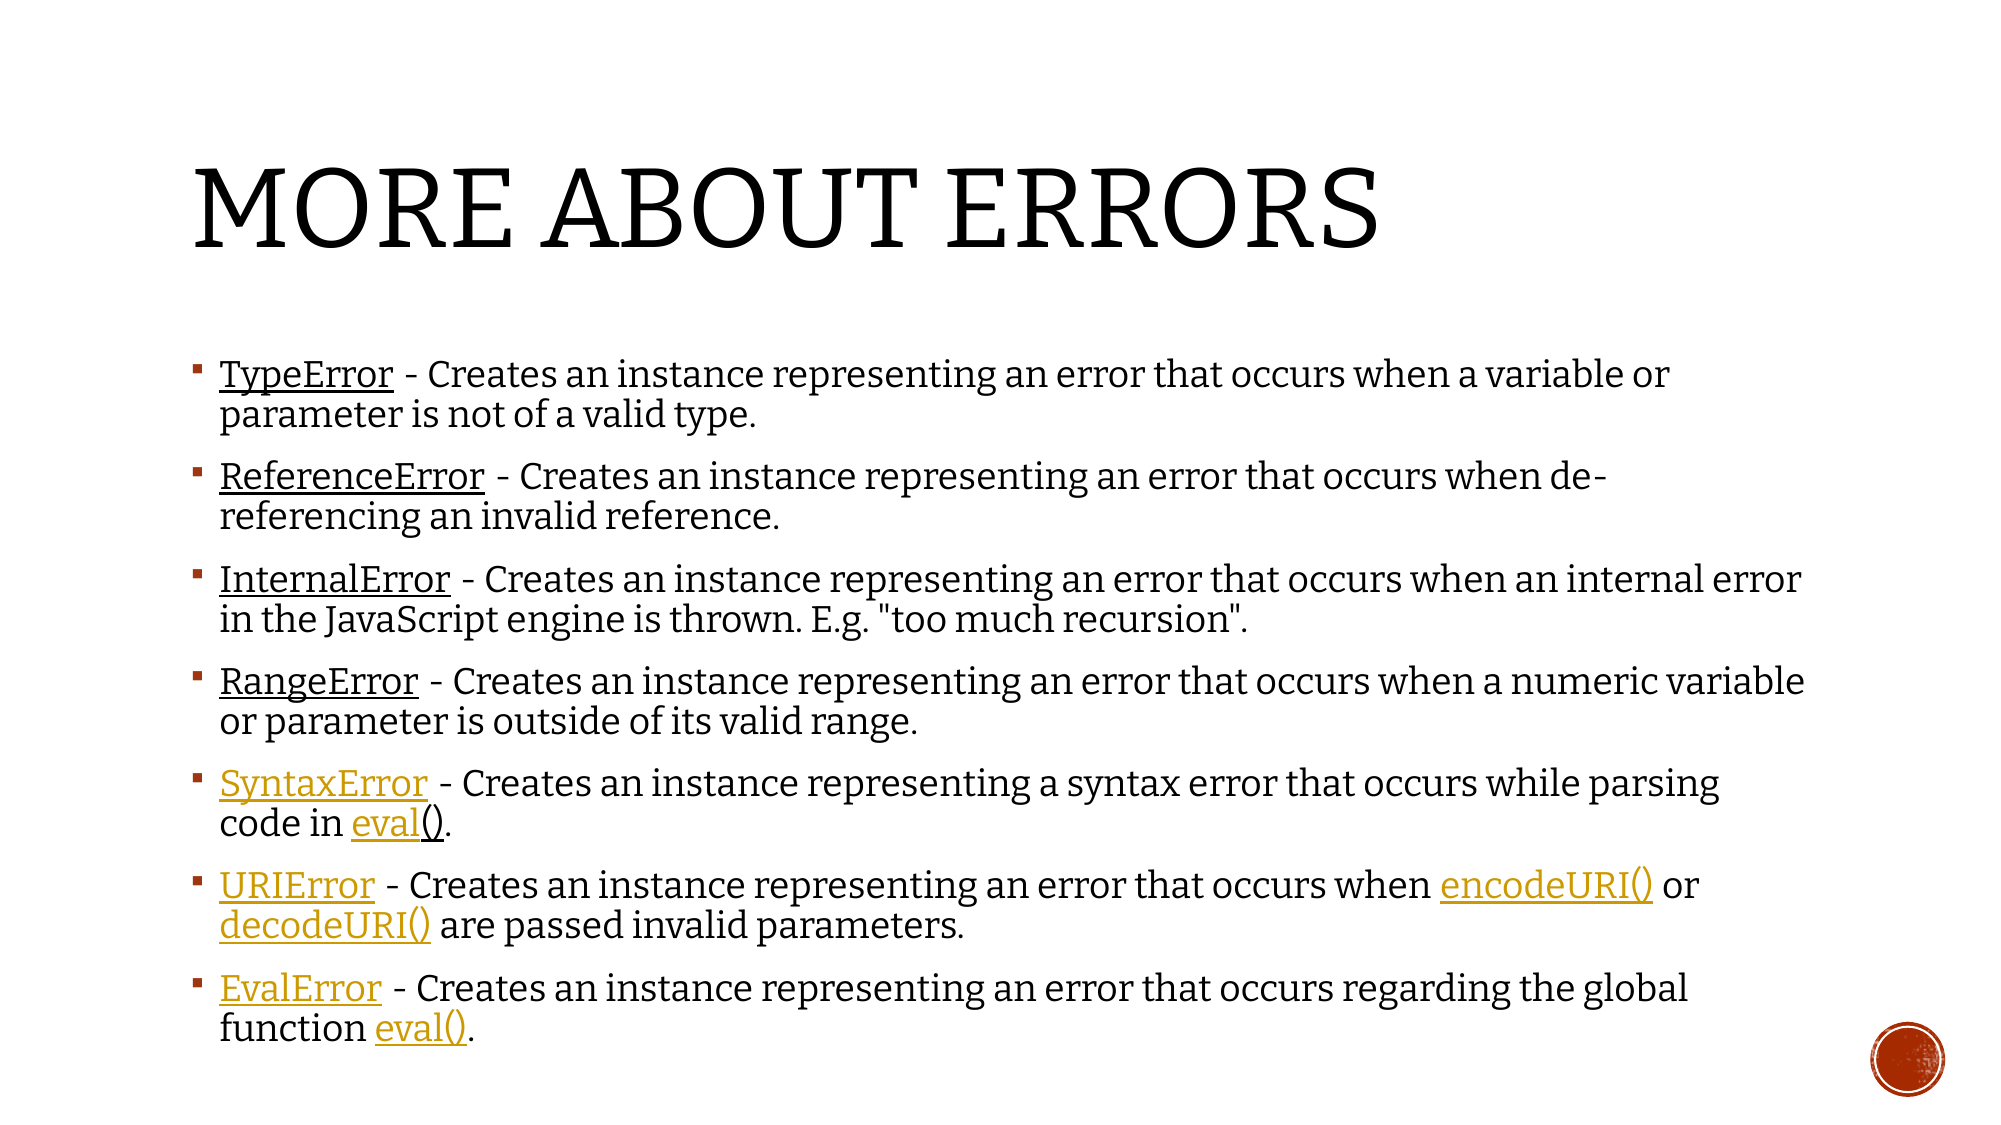

# More about errors
TypeError - Creates an instance representing an error that occurs when a variable or parameter is not of a valid type.
ReferenceError - Creates an instance representing an error that occurs when de-referencing an invalid reference.
InternalError - Creates an instance representing an error that occurs when an internal error in the JavaScript engine is thrown. E.g. "too much recursion".
RangeError - Creates an instance representing an error that occurs when a numeric variable or parameter is outside of its valid range.
SyntaxError - Creates an instance representing a syntax error that occurs while parsing code in eval().
URIError - Creates an instance representing an error that occurs when encodeURI() or decodeURI() are passed invalid parameters.
EvalError - Creates an instance representing an error that occurs regarding the global function eval().